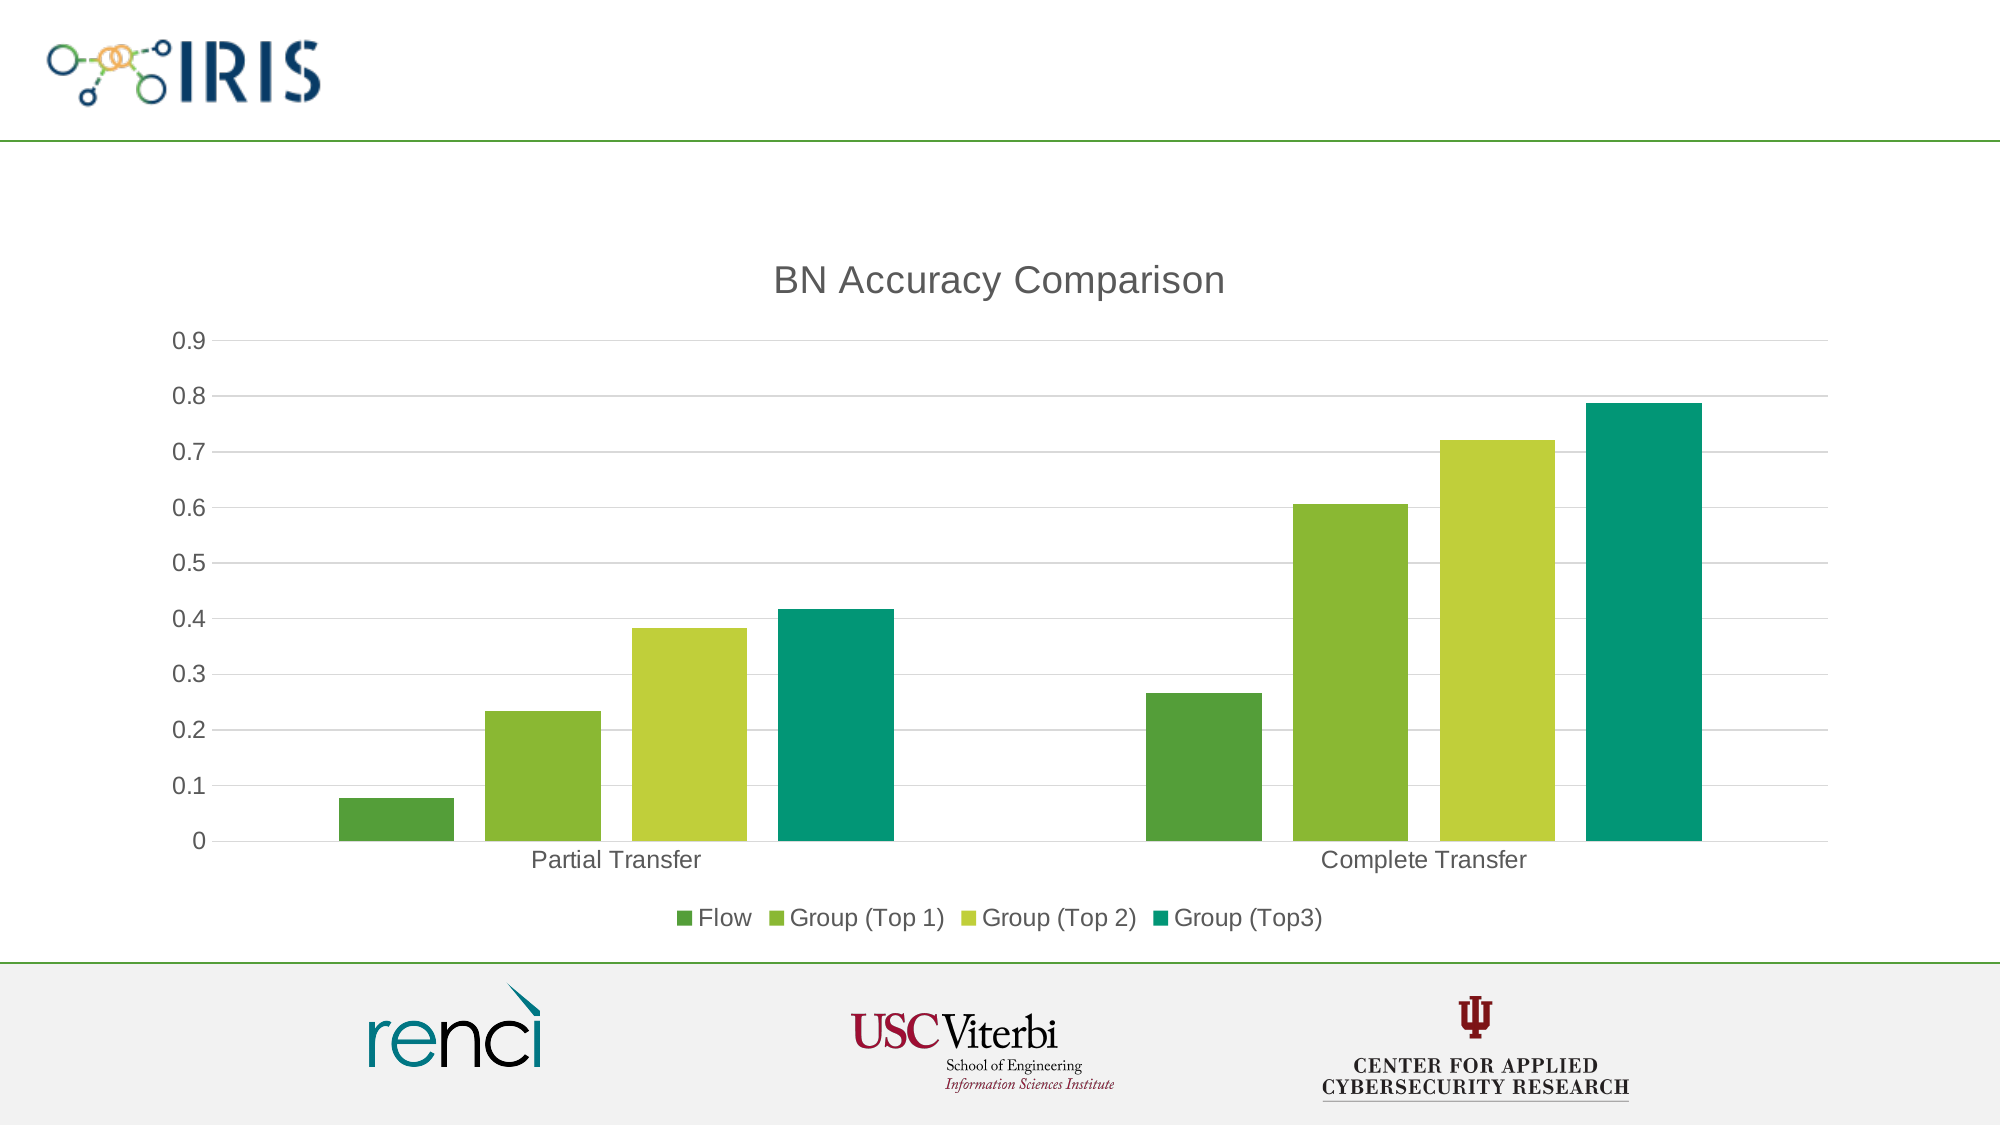

### Chart: BN Accuracy Comparison

| Category | Flow | Group (Top 1) | Group (Top 2) | Group (Top3) |
|---|---|---|---|---|
| Partial Transfer | 0.0784317618320911 | 0.233333333333333 | 0.383333333333333 | 0.416666666666666 |
| Complete Transfer | 0.266707854290723 | 0.60655737704918 | 0.721311475409836 | 0.786885245901639 |